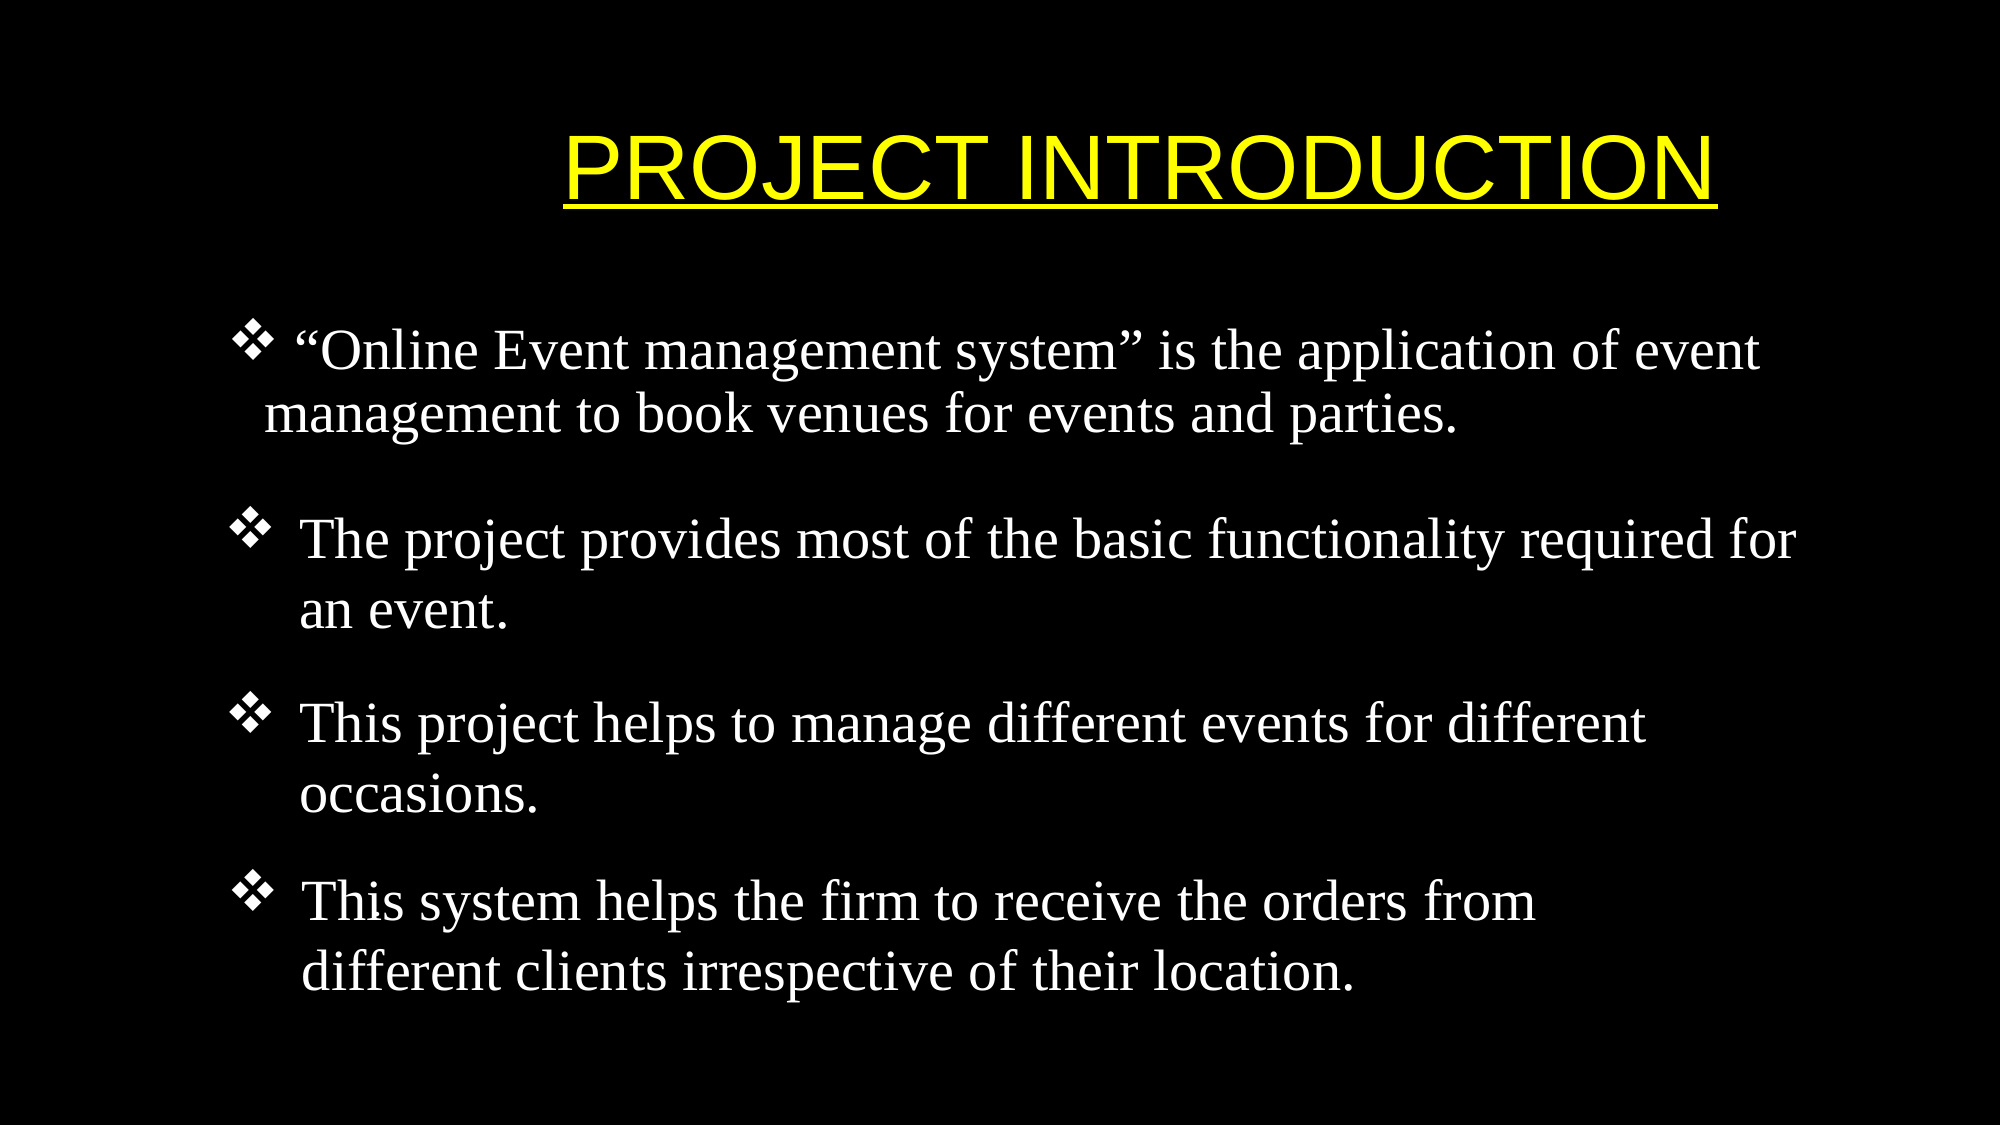

# PROJECT INTRODUCTION
 “Online Event management system” is the application of event management to book venues for events and parties.

The project provides most of the basic functionality required for an event.
This project helps to manage different events for different occasions.
This system helps the firm to receive the orders from different clients irrespective of their location.
.